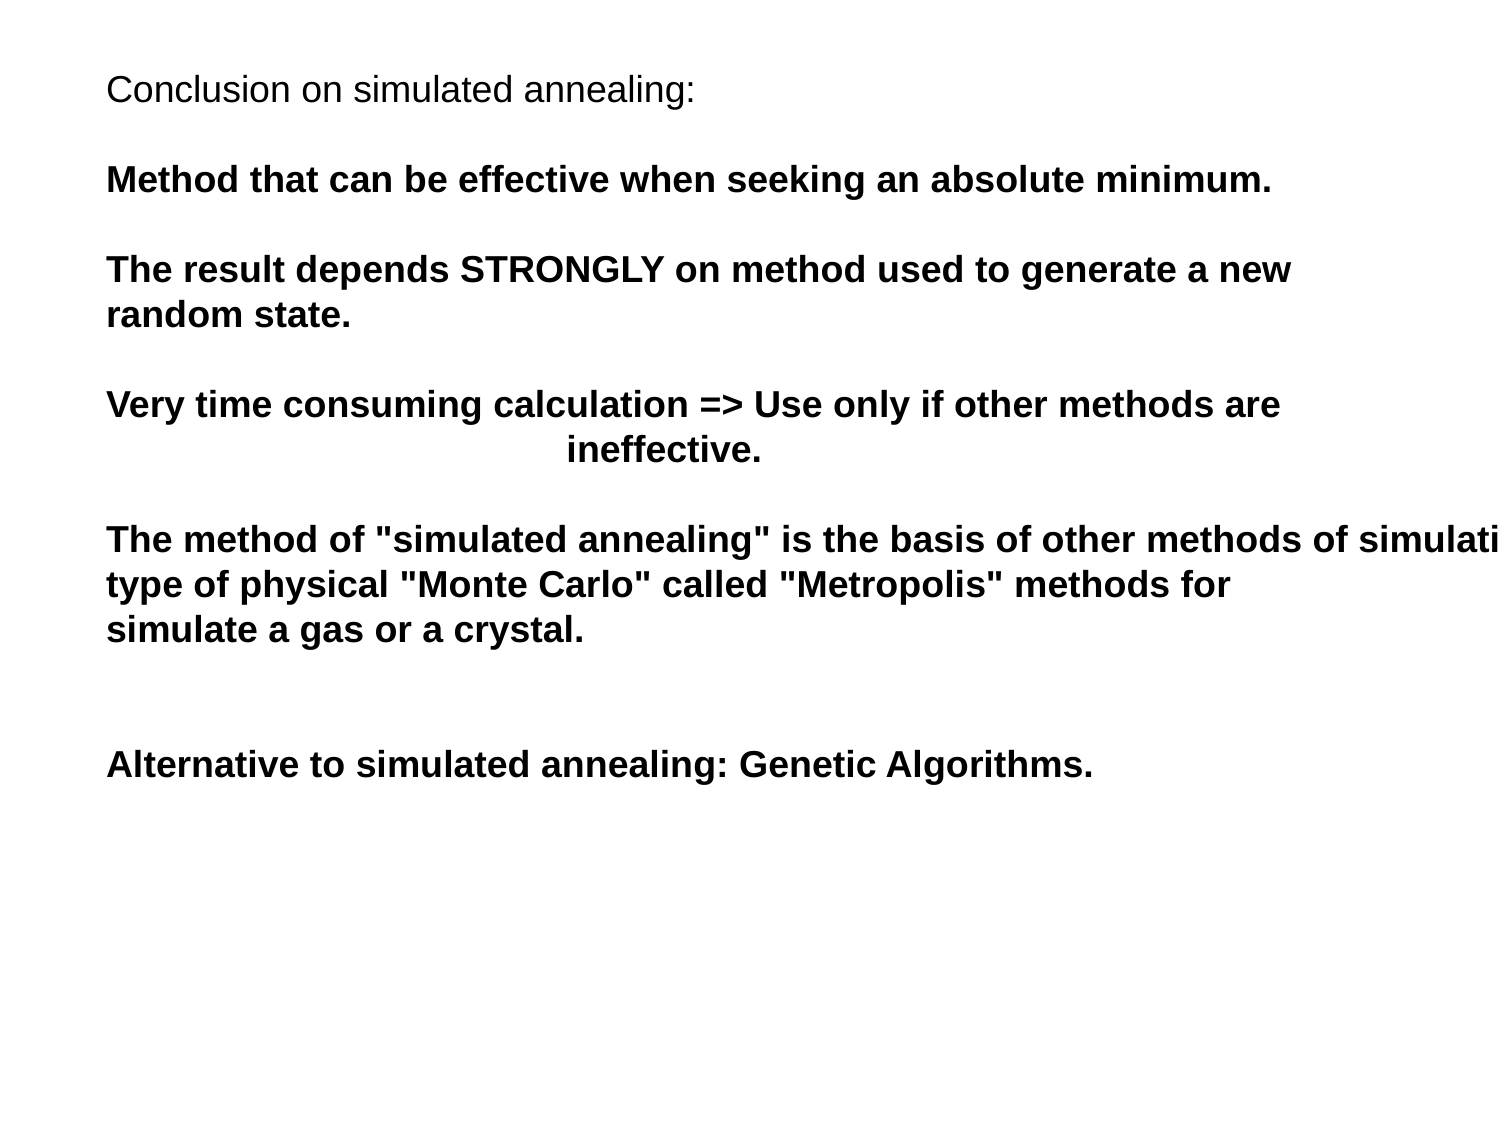

Conclusion on simulated annealing:

Method that can be effective when seeking an absolute minimum.

The result depends STRONGLY on method used to generate a new
random state.

Very time consuming calculation => Use only if other methods are
			 ineffective.

The method of "simulated annealing" is the basis of other methods of simulations
type of physical "Monte Carlo" called "Metropolis" methods for
simulate a gas or a crystal.

Alternative to simulated annealing: Genetic Algorithms.